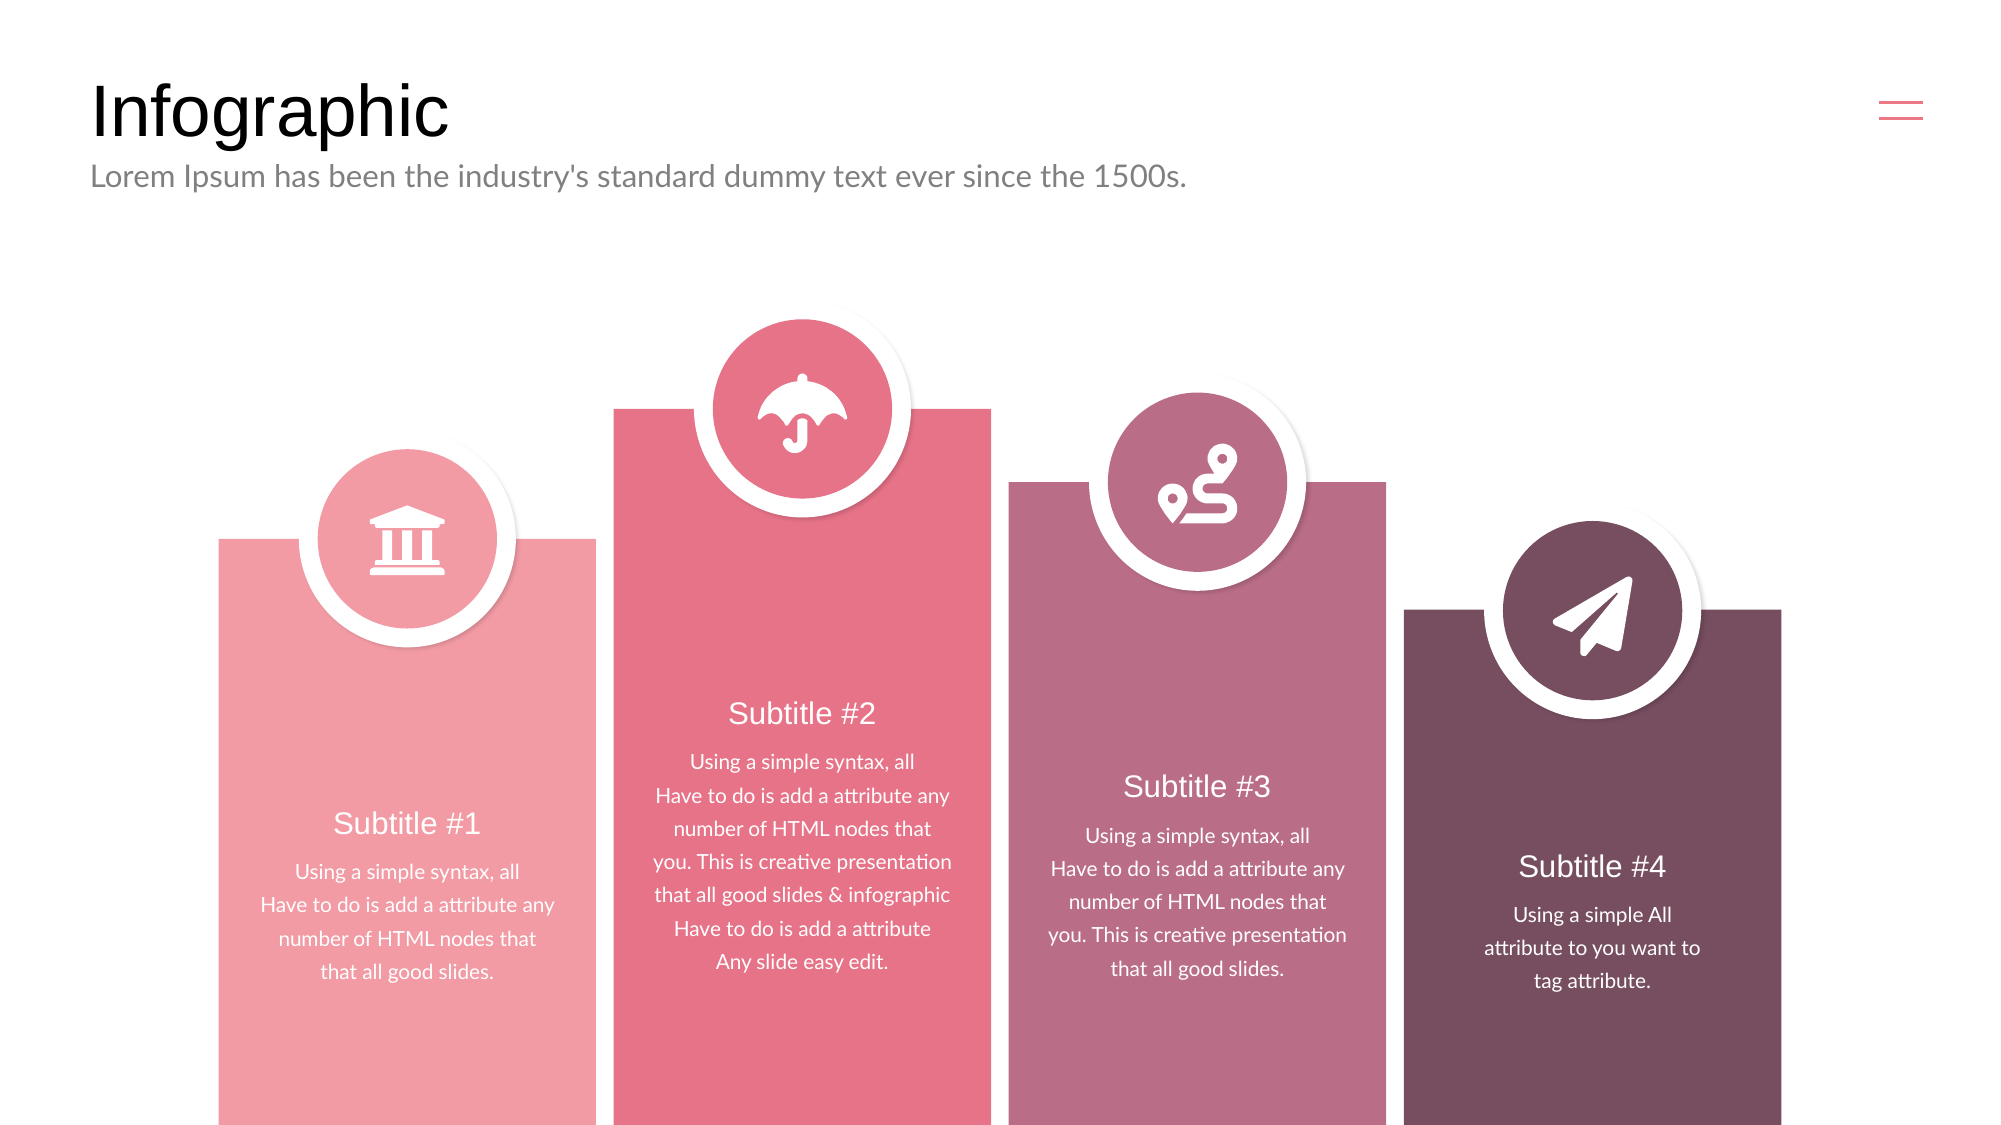

# Infographic
Lorem Ipsum has been the industry's standard dummy text ever since the 1500s.

Subtitle #2
Using a simple syntax, all
Have to do is add a attribute any number of HTML nodes that
you. This is creative presentation that all good slides & infographic
Have to do is add a attribute
Any slide easy edit.
Subtitle #3
Subtitle #1
Using a simple syntax, all
Have to do is add a attribute any number of HTML nodes that
you. This is creative presentation that all good slides.
Subtitle #4
Using a simple syntax, all
Have to do is add a attribute any number of HTML nodes that
that all good slides.
Using a simple All
attribute to you want to
tag attribute.